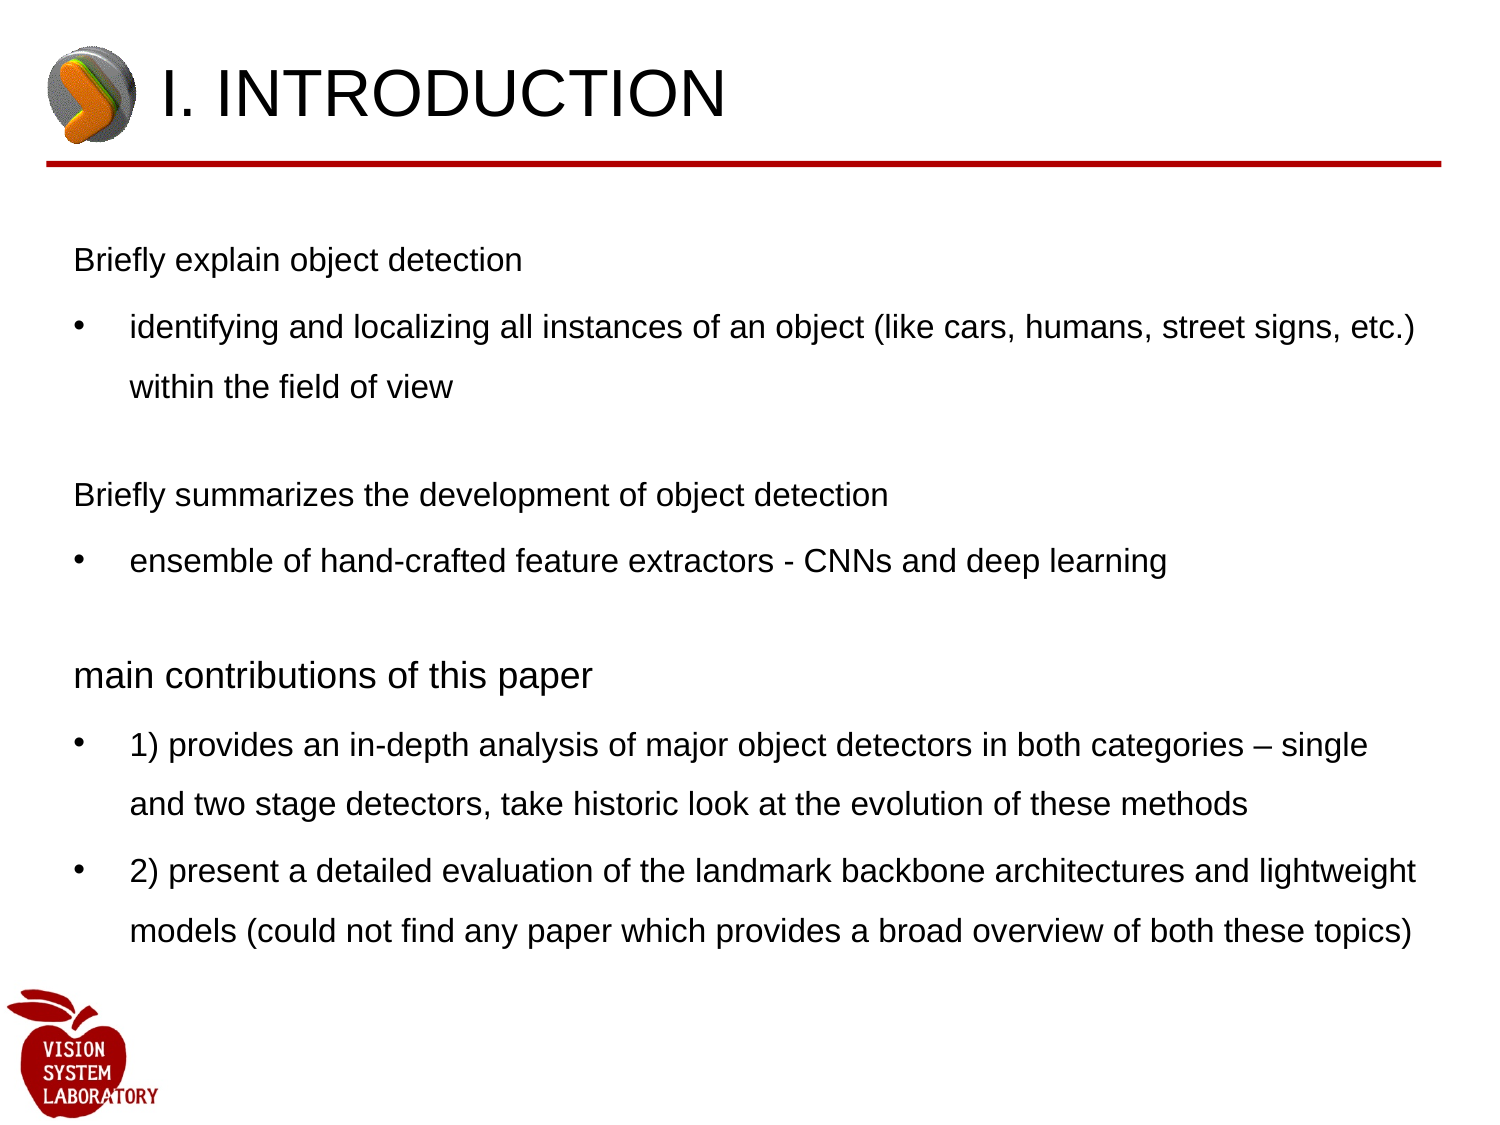

# I. INTRODUCTION
Briefly explain object detection
identifying and localizing all instances of an object (like cars, humans, street signs, etc.) within the field of view

Briefly summarizes the development of object detection
ensemble of hand-crafted feature extractors - CNNs and deep learning

main contributions of this paper
1) provides an in-depth analysis of major object detectors in both categories – single and two stage detectors, take historic look at the evolution of these methods
2) present a detailed evaluation of the landmark backbone architectures and lightweight models (could not find any paper which provides a broad overview of both these topics)